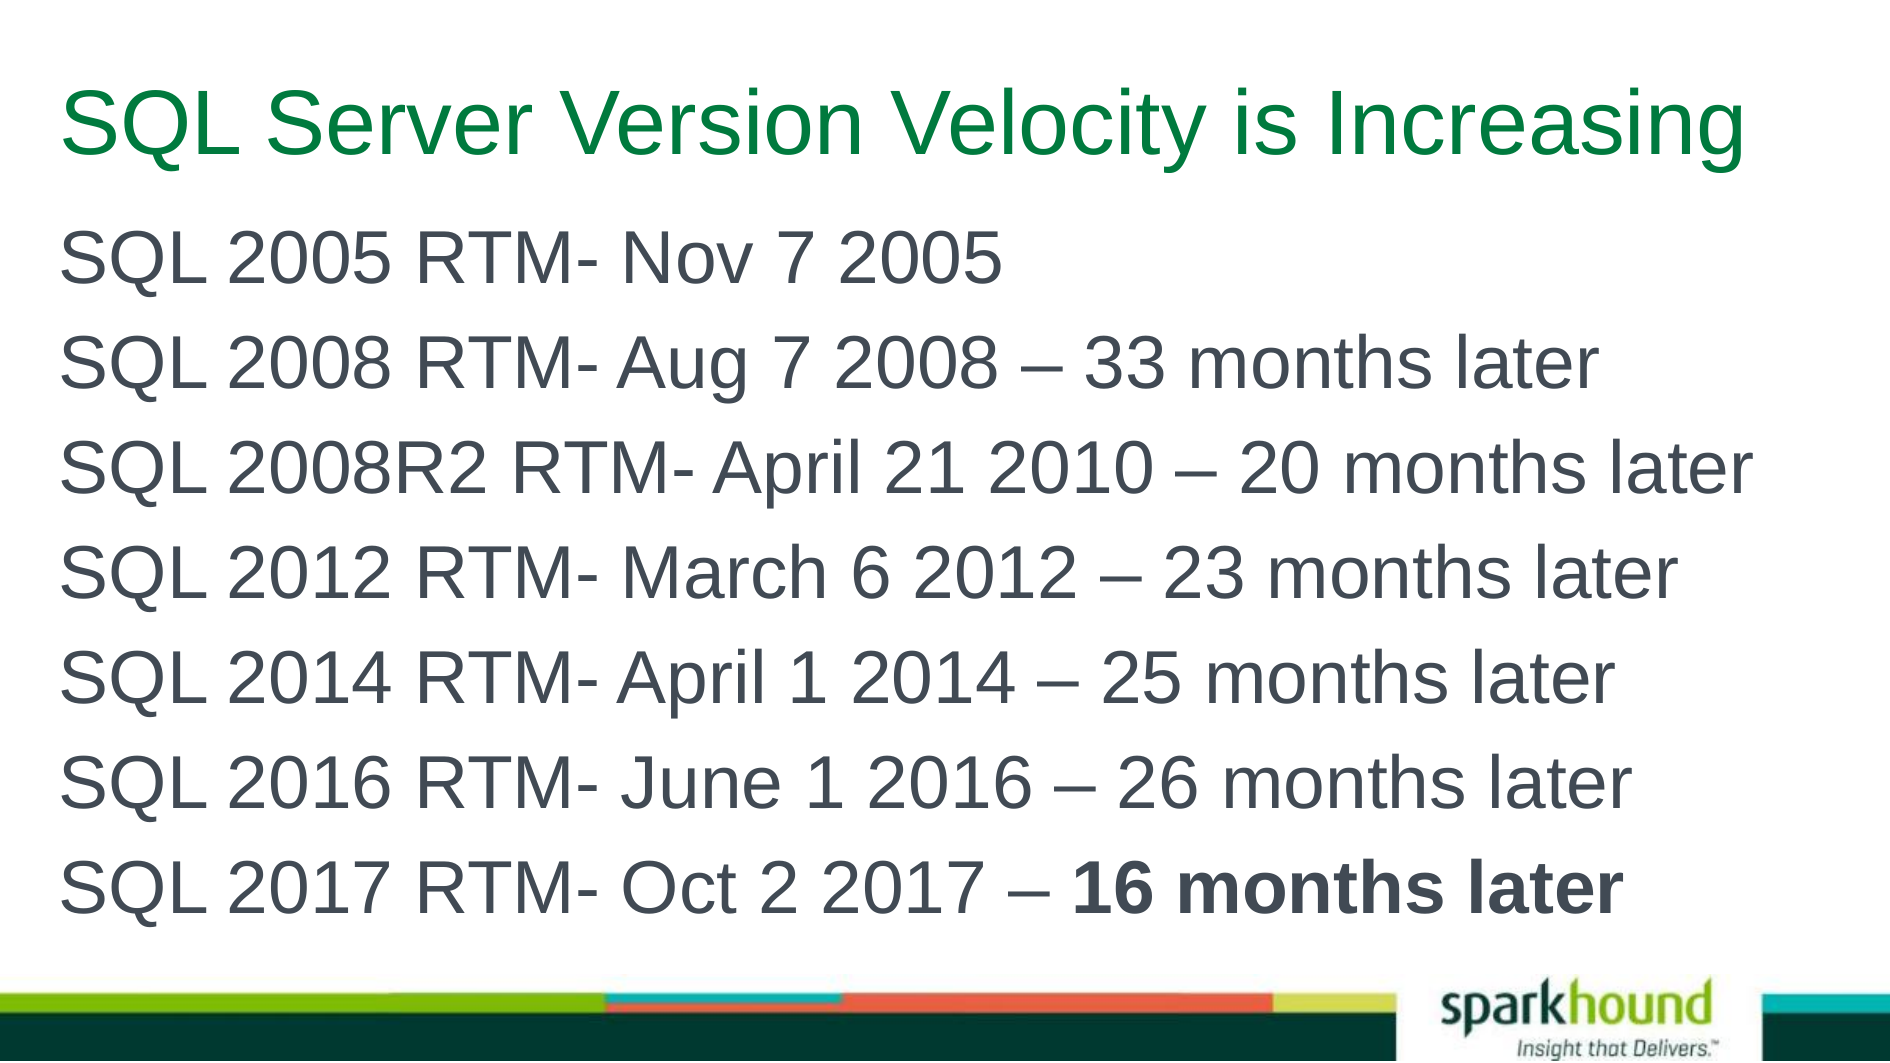

# SQL Server Version Velocity is Increasing
SQL 2005 RTM- Nov 7 2005
SQL 2008 RTM- Aug 7 2008 – 33 months later
SQL 2008R2 RTM- April 21 2010 – 20 months later
SQL 2012 RTM- March 6 2012 – 23 months later
SQL 2014 RTM- April 1 2014 – 25 months later
SQL 2016 RTM- June 1 2016 – 26 months later
SQL 2017 RTM- Oct 2 2017 – 16 months later